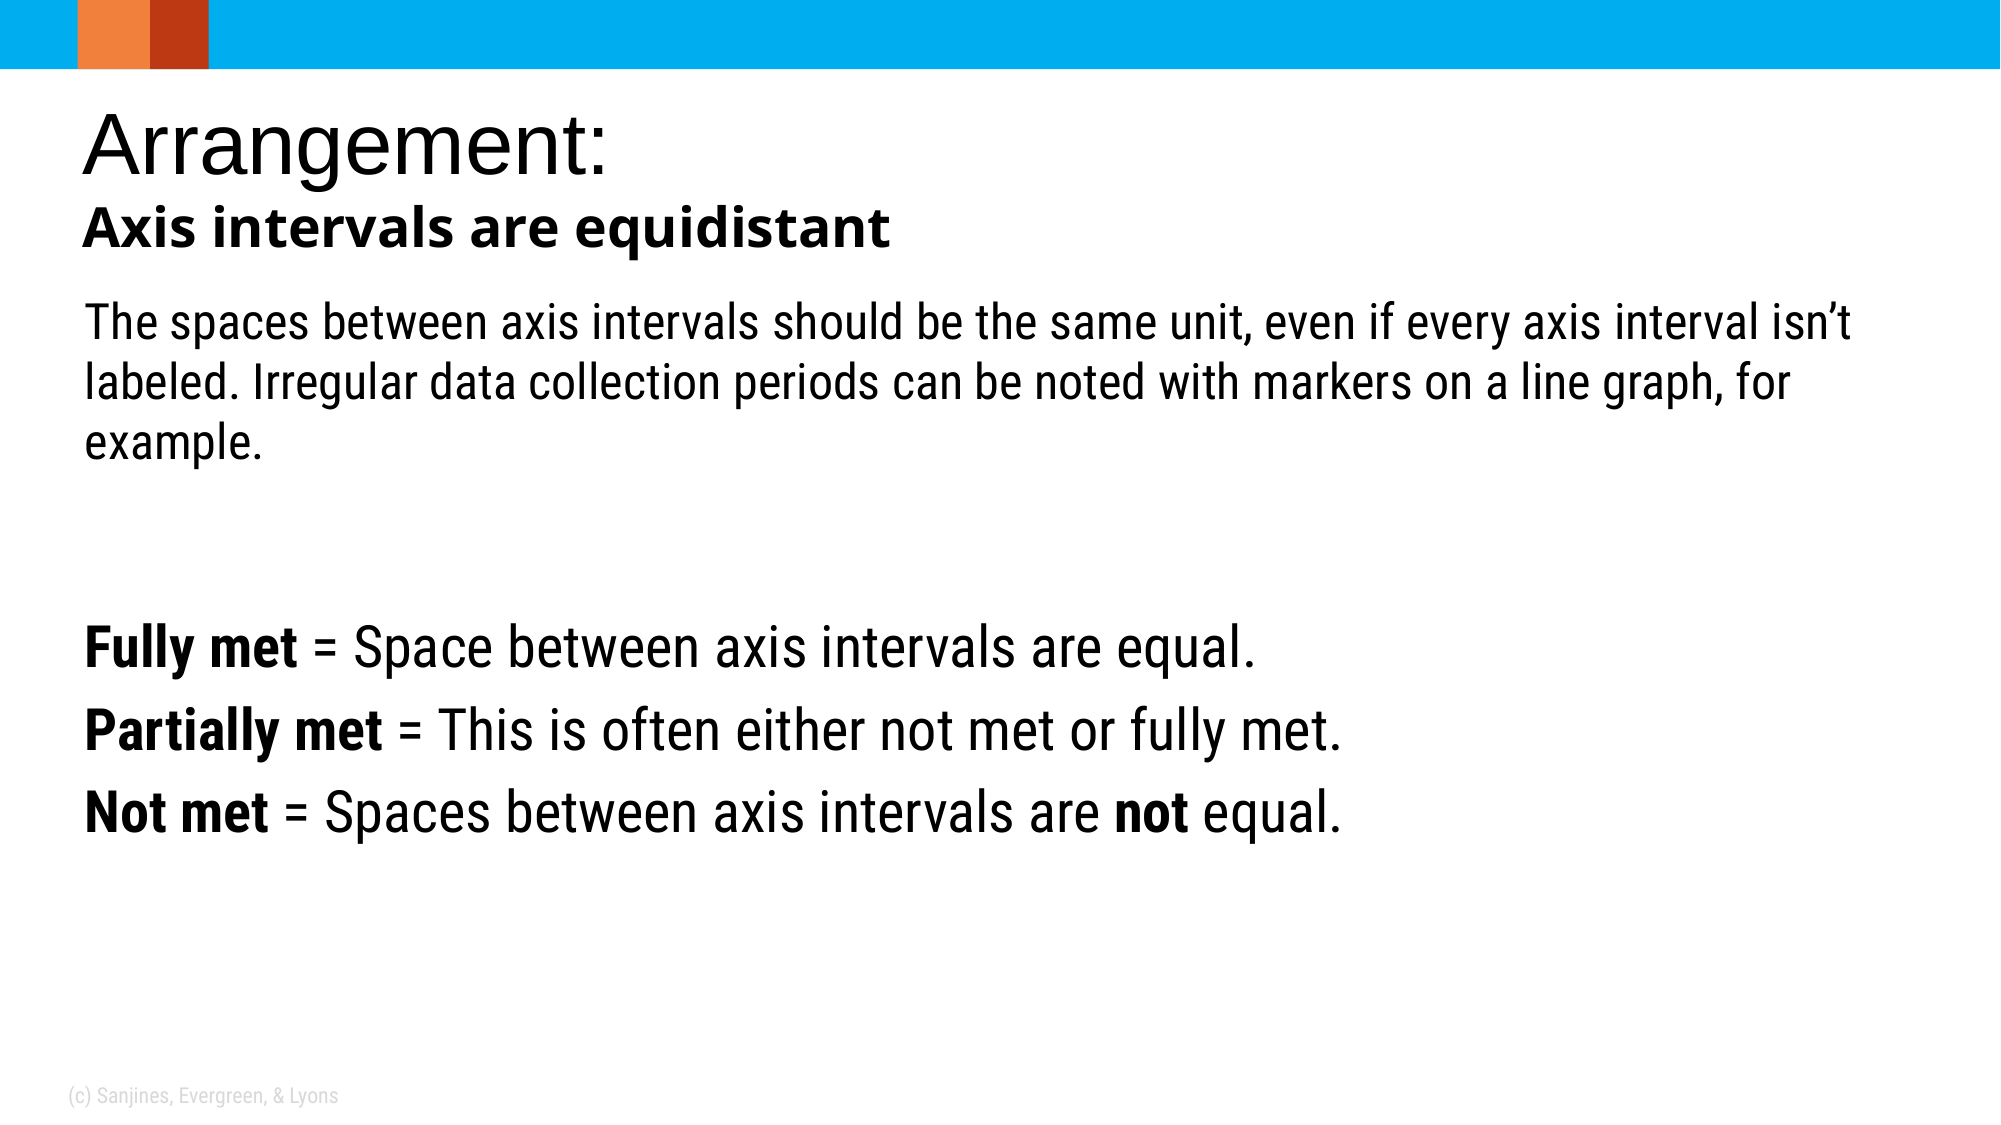

Arrangement:
Axis intervals are equidistant
The spaces between axis intervals should be the same unit, even if every axis interval isn’t labeled. Irregular data collection periods can be noted with markers on a line graph, for example.
Fully met = Space between axis intervals are equal.
Partially met = This is often either not met or fully met.
Not met = Spaces between axis intervals are not equal.
(c) Sanjines, Evergreen, & Lyons